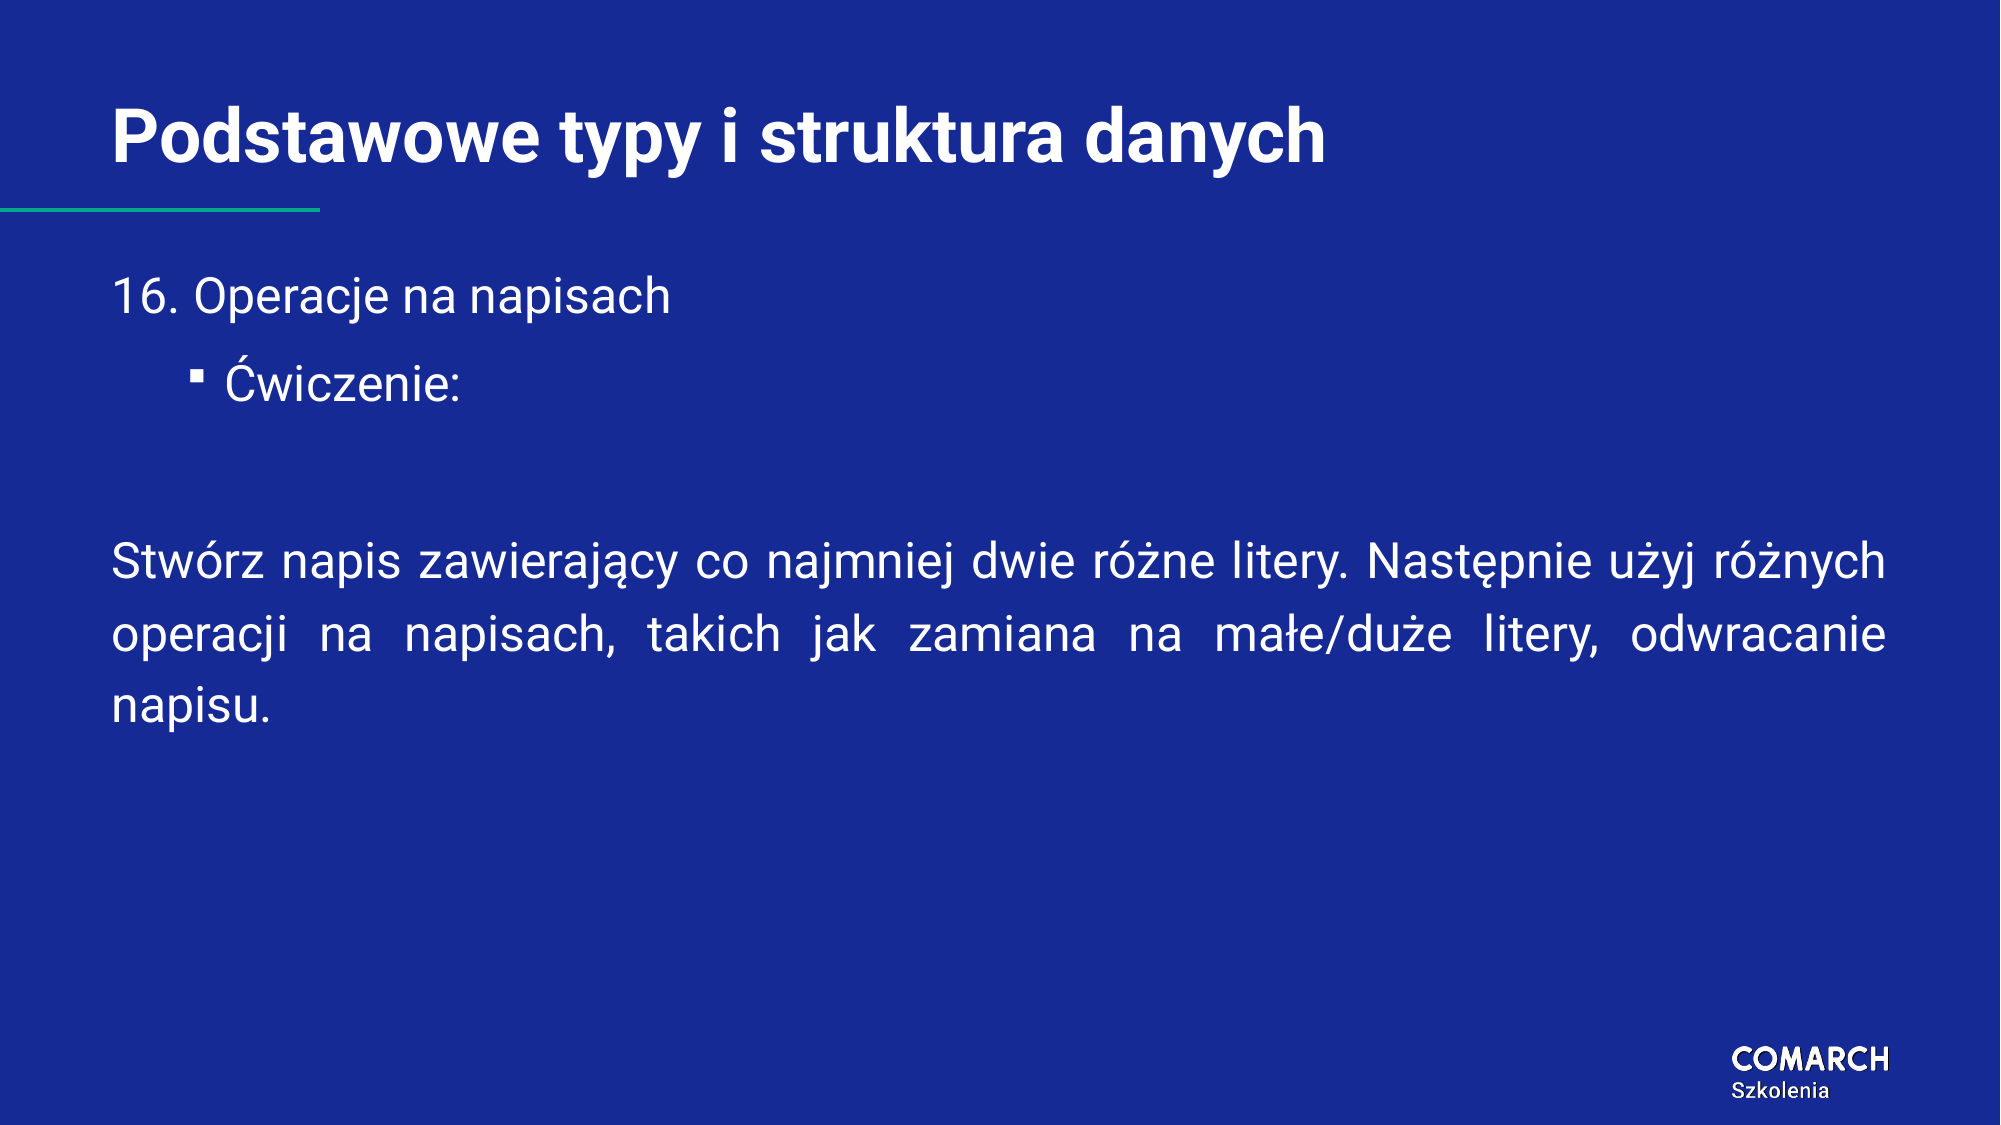

# Podstawowe typy i struktura danych
16. Operacje na napisach
Ćwiczenie:

Stwórz napis zawierający co najmniej dwie różne litery. Następnie użyj różnych operacji na napisach, takich jak zamiana na małe/duże litery, odwracanie napisu.